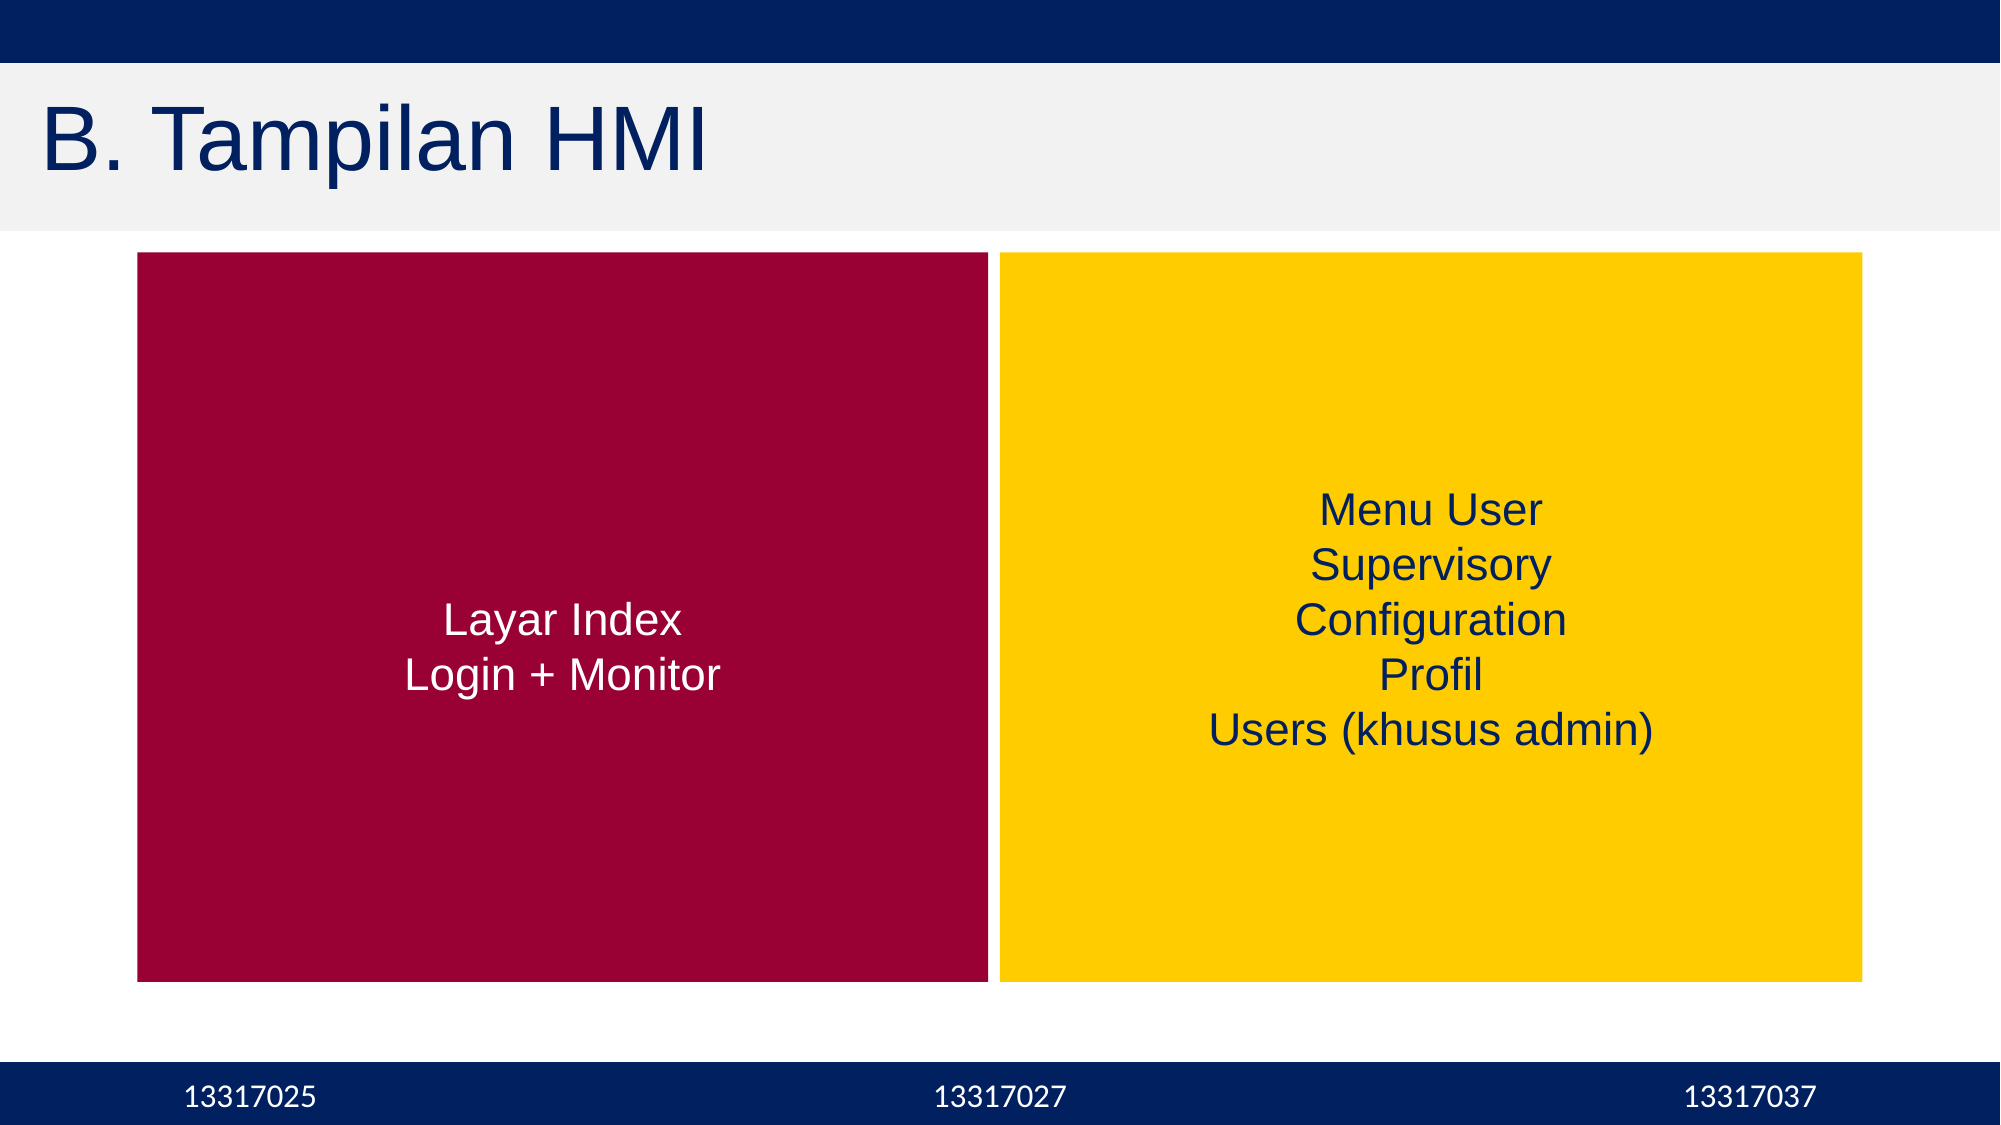

B. Tampilan HMI

Layar Index
Login + Monitor

Menu User
Supervisory
Configuration
Profil
Users (khusus admin)

13317025					13317027					13317037